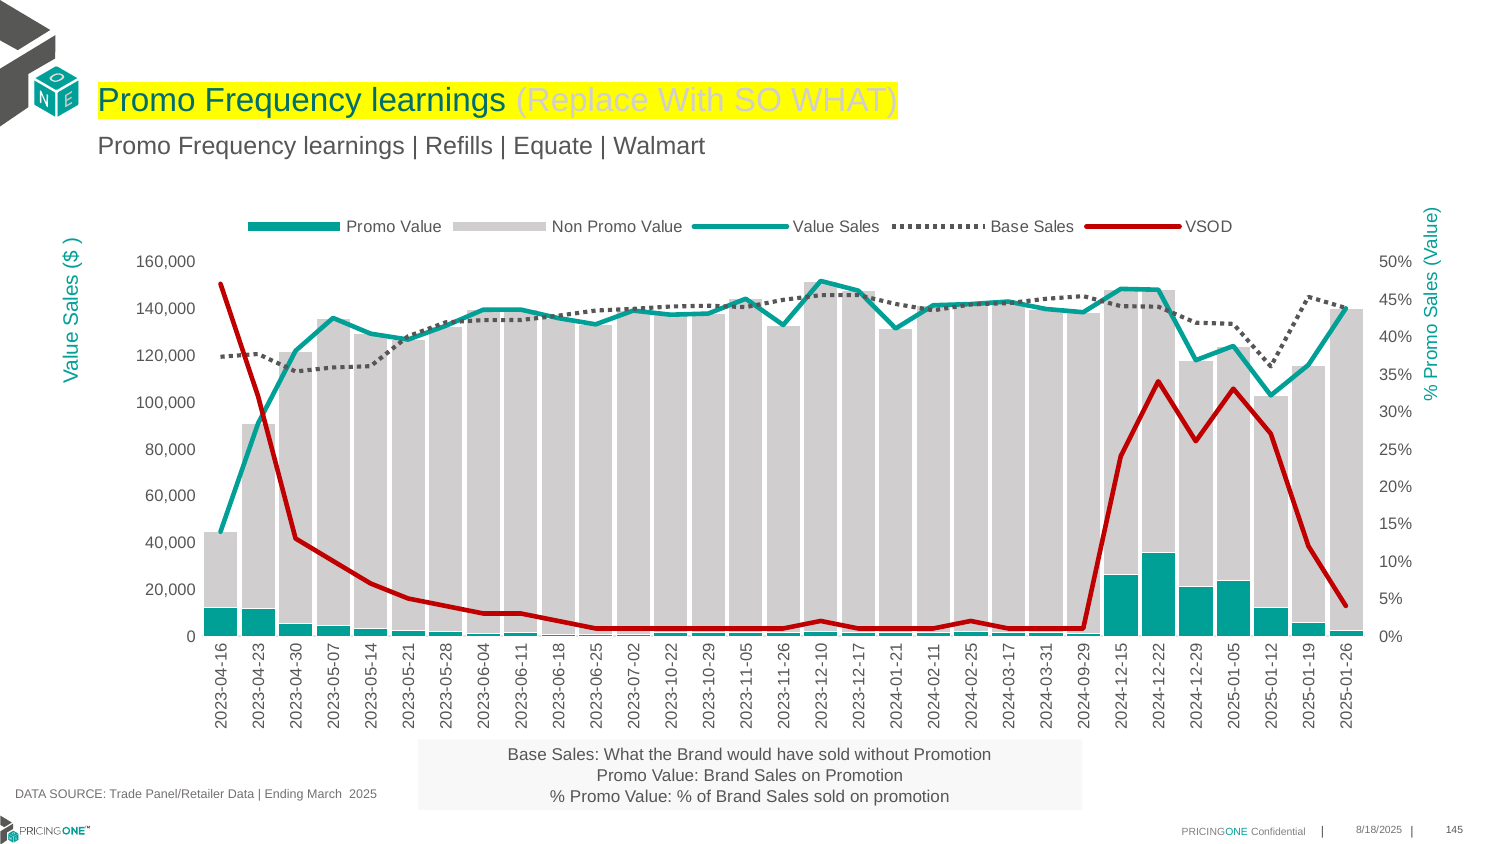

# Promo Frequency learnings (Replace With SO WHAT)
Promo Frequency learnings | Refills | Equate | Walmart

### Chart

| Category | Promo Value | Non Promo Value | Value Sales | Base Sales | VSOD |
|---|---|---|---|---|---|
| 45032 | 12324.0 | 32205.0 | 44529.0 | 119250.0 | 0.47 |
| 45039 | 11892.0 | 78882.0 | 90774.0 | 120430.0 | 0.32 |
| 45046 | 5416.0 | 116390.0 | 121806.0 | 112980.0 | 0.13 |
| 45053 | 4549.0 | 131281.0 | 135830.0 | 114703.0 | 0.1 |
| 45060 | 3435.0 | 125683.0 | 129118.0 | 115231.0 | 0.07 |
| 45067 | 2370.0 | 124214.0 | 126584.0 | 128009.0 | 0.05 |
| 45074 | 1967.0 | 130499.0 | 132466.0 | 133967.0 | 0.04 |
| 45081 | 1286.0 | 138041.0 | 139327.0 | 134881.0 | 0.03 |
| 45088 | 1503.0 | 137895.0 | 139398.0 | 134955.0 | 0.03 |
| 45095 | 764.0 | 135001.0 | 135765.0 | 136780.0 | 0.02 |
| 45102 | 914.0 | 132195.0 | 133109.0 | 139006.0 | 0.01 |
| 45109 | 551.0 | 138434.0 | 138985.0 | 139699.0 | 0.01 |
| 45221 | 1397.0 | 135826.0 | 137223.0 | 140729.0 | 0.01 |
| 45228 | 1484.0 | 136202.0 | 137686.0 | 141059.0 | 0.01 |
| 45235 | 1448.0 | 142563.0 | 144011.0 | 140456.0 | 0.01 |
| 45256 | 1495.0 | 131322.0 | 132817.0 | 143569.0 | 0.01 |
| 45270 | 1929.0 | 149716.0 | 151645.0 | 145560.0 | 0.02 |
| 45277 | 1583.0 | 145929.0 | 147512.0 | 145579.0 | 0.01 |
| 45312 | 1581.0 | 129754.0 | 131335.0 | 141815.0 | 0.01 |
| 45333 | 1623.0 | 139634.0 | 141257.0 | 139081.0 | 0.01 |
| 45347 | 2000.0 | 139741.0 | 141741.0 | 141606.0 | 0.02 |
| 45368 | 1625.0 | 141202.0 | 142827.0 | 142153.0 | 0.01 |
| 45382 | 1696.0 | 137958.0 | 139654.0 | 143997.0 | 0.01 |
| 45564 | 1122.0 | 137152.0 | 138274.0 | 145151.0 | 0.01 |
| 45641 | 26539.0 | 121691.0 | 148230.0 | 140867.0 | 0.24 |
| 45648 | 35808.0 | 112070.0 | 147878.0 | 140638.0 | 0.34 |
| 45655 | 21400.0 | 96392.0 | 117792.0 | 133788.0 | 0.26 |
| 45662 | 23633.0 | 100237.0 | 123870.0 | 133292.0 | 0.33 |
| 45669 | 12372.0 | 90398.0 | 102770.0 | 115117.0 | 0.27 |
| 45676 | 5743.0 | 110044.0 | 115787.0 | 144854.0 | 0.12 |
| 45683 | 2600.0 | 137316.0 | 139916.0 | 140080.0 | 0.04 |
% Promo Sales (Value)
Value Sales ($ )
Base Sales: What the Brand would have sold without Promotion
Promo Value: Brand Sales on Promotion
% Promo Value: % of Brand Sales sold on promotion
DATA SOURCE: Trade Panel/Retailer Data | Ending March  2025

8/18/2025
145